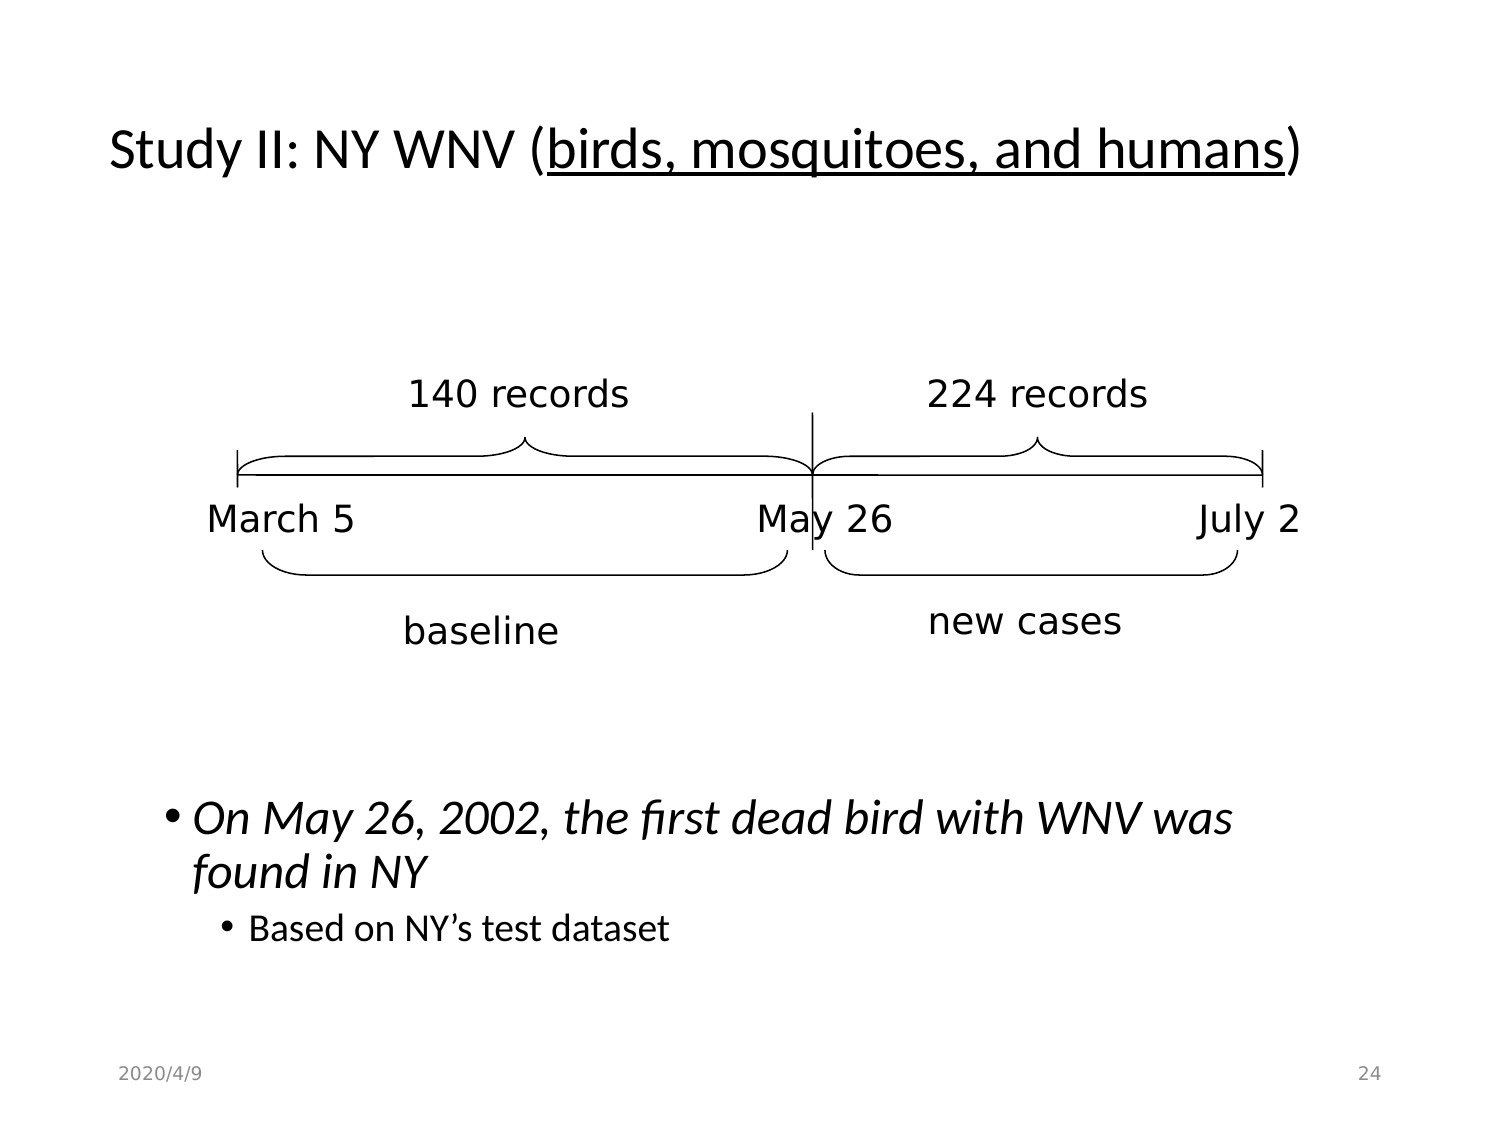

# Study II: NY WNV (birds, mosquitoes, and humans)

On May 26, 2002, the first dead bird with WNV was found in NY
Based on NY’s test dataset

140 records
224 records

March 5
May 26
July 2
new cases
baseline
2020/4/9
24